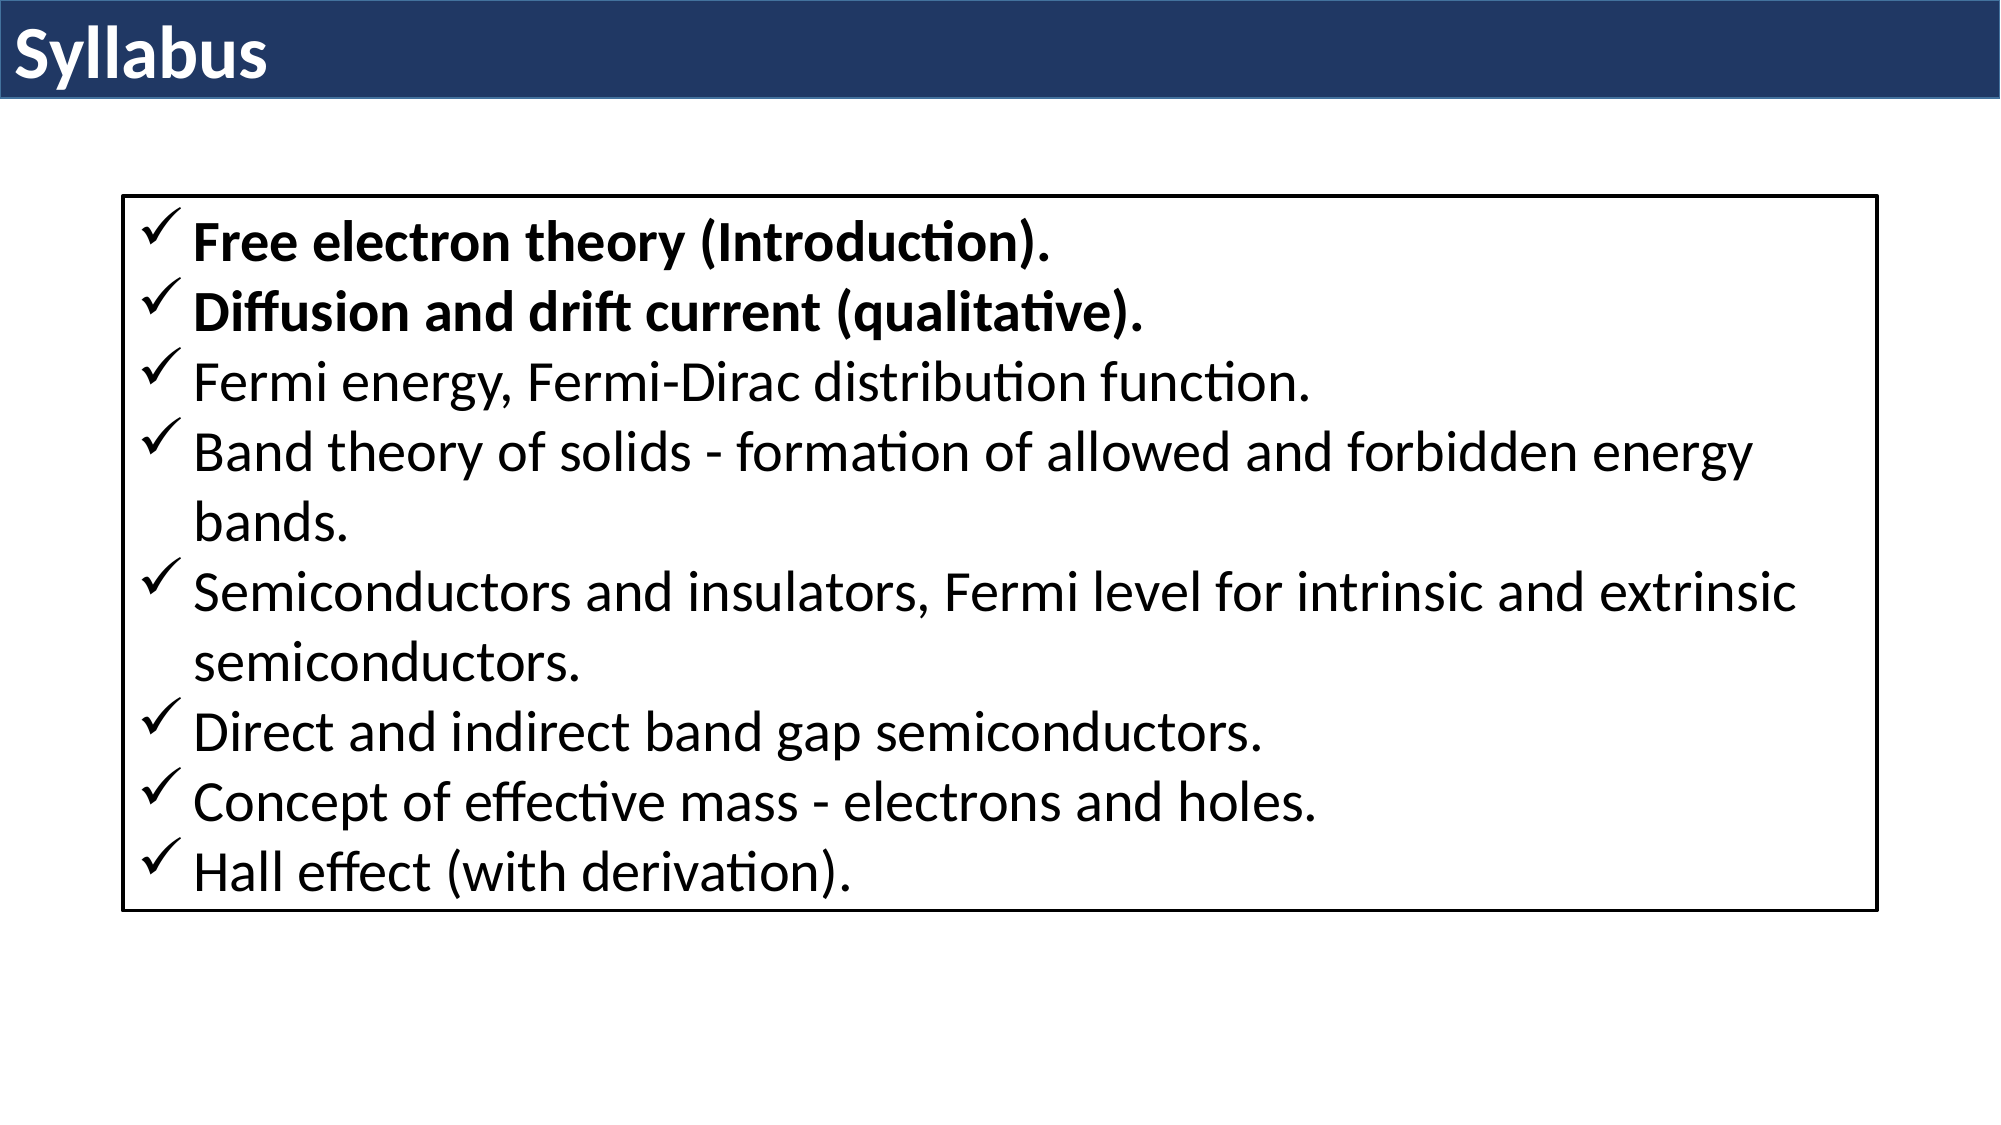

Syllabus
Free electron theory (Introduction).
Diffusion and drift current (qualitative).
Fermi energy, Fermi-Dirac distribution function.
Band theory of solids - formation of allowed and forbidden energy bands.
Semiconductors and insulators, Fermi level for intrinsic and extrinsic semiconductors.
Direct and indirect band gap semiconductors.
Concept of effective mass - electrons and holes.
Hall effect (with derivation).